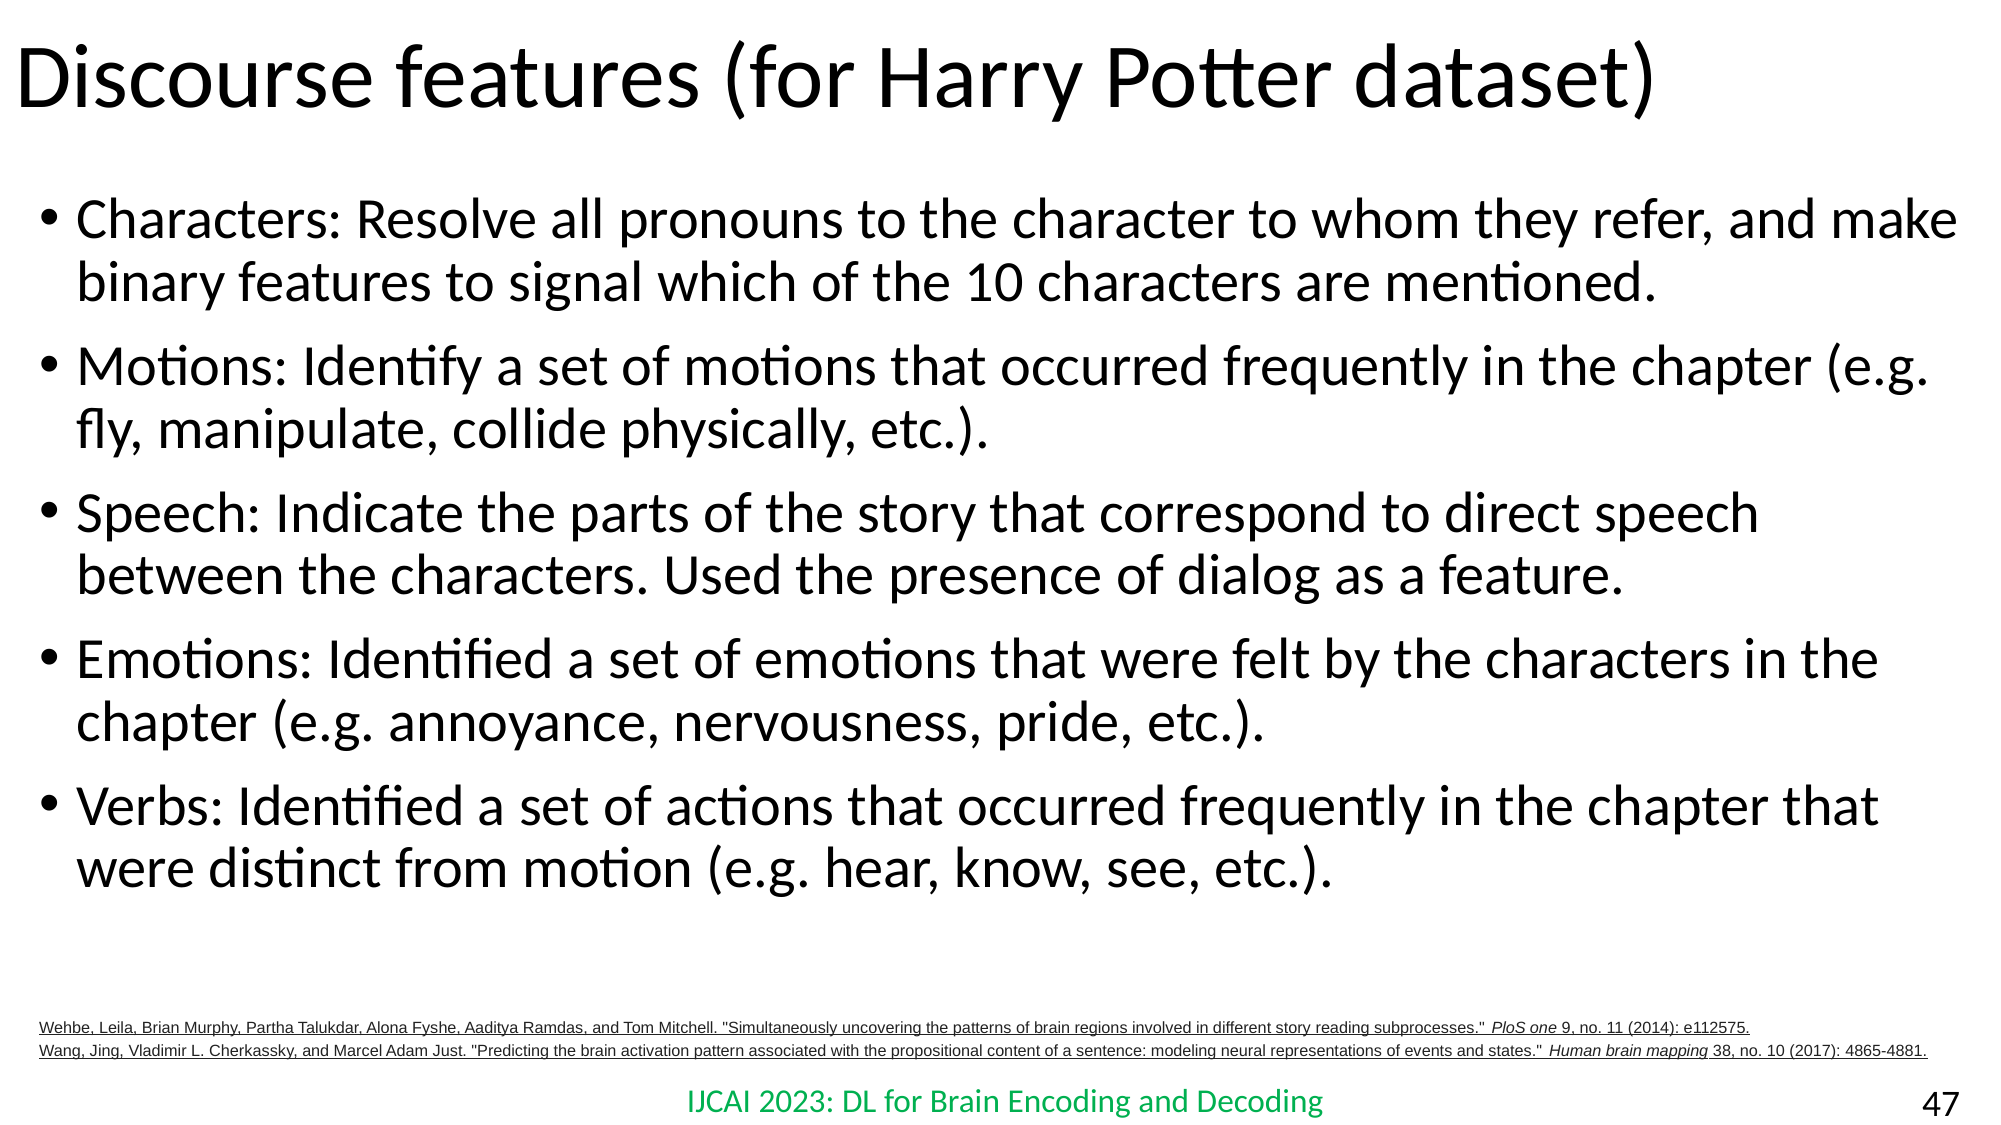

# Discourse features (for Harry Potter dataset)
Characters: Resolve all pronouns to the character to whom they refer, and make binary features to signal which of the 10 characters are mentioned.
Motions: Identify a set of motions that occurred frequently in the chapter (e.g. fly, manipulate, collide physically, etc.).
Speech: Indicate the parts of the story that correspond to direct speech between the characters. Used the presence of dialog as a feature.
Emotions: Identified a set of emotions that were felt by the characters in the chapter (e.g. annoyance, nervousness, pride, etc.).
Verbs: Identified a set of actions that occurred frequently in the chapter that were distinct from motion (e.g. hear, know, see, etc.).
Wehbe, Leila, Brian Murphy, Partha Talukdar, Alona Fyshe, Aaditya Ramdas, and Tom Mitchell. "Simultaneously uncovering the patterns of brain regions involved in different story reading subprocesses." PloS one 9, no. 11 (2014): e112575.
Wang, Jing, Vladimir L. Cherkassky, and Marcel Adam Just. "Predicting the brain activation pattern associated with the propositional content of a sentence: modeling neural representations of events and states." Human brain mapping 38, no. 10 (2017): 4865-4881.

IJCAI 2023: DL for Brain Encoding and Decoding
47